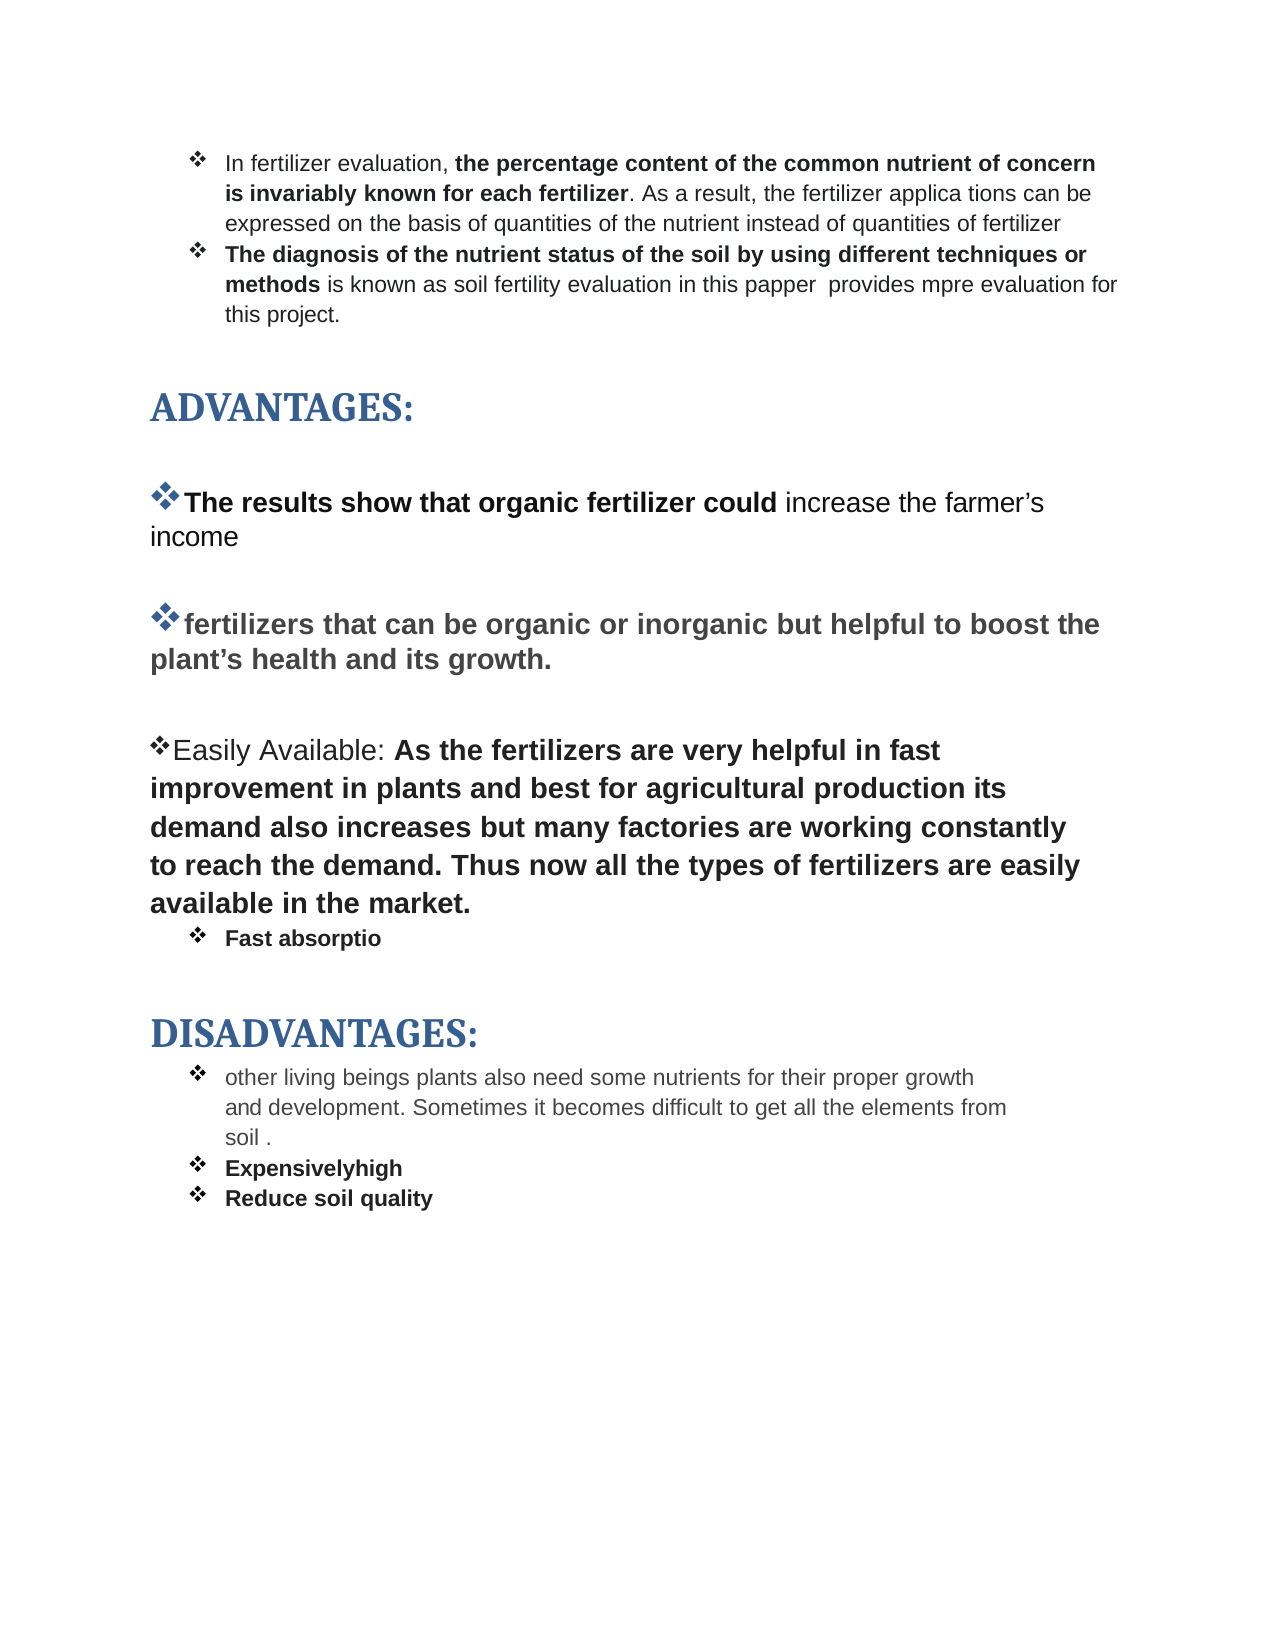

In fertilizer evaluation, the percentage content of the common nutrient of concern is invariably known for each fertilizer. As a result, the fertilizer applica tions can be expressed on the basis of quantities of the nutrient instead of quantities of fertilizer
The diagnosis of the nutrient status of the soil by using different techniques or methods is known as soil fertility evaluation in this papper provides mpre evaluation for this project.
ADVANTAGES:

The results show that organic fertilizer could increase the farmer’s income

fertilizers that can be organic or inorganic but helpful to boost the plant’s health and its growth.

Easily Available: As the fertilizers are very helpful in fast improvement in plants and best for agricultural production its demand also increases but many factories are working constantly to reach the demand. Thus now all the types of fertilizers are easily available in the market.
Fast absorptio

DISADVANTAGES:
other living beings plants also need some nutrients for their proper growth and development. Sometimes it becomes difficult to get all the elements from soil .
Expensivelyhigh
Reduce soil quality